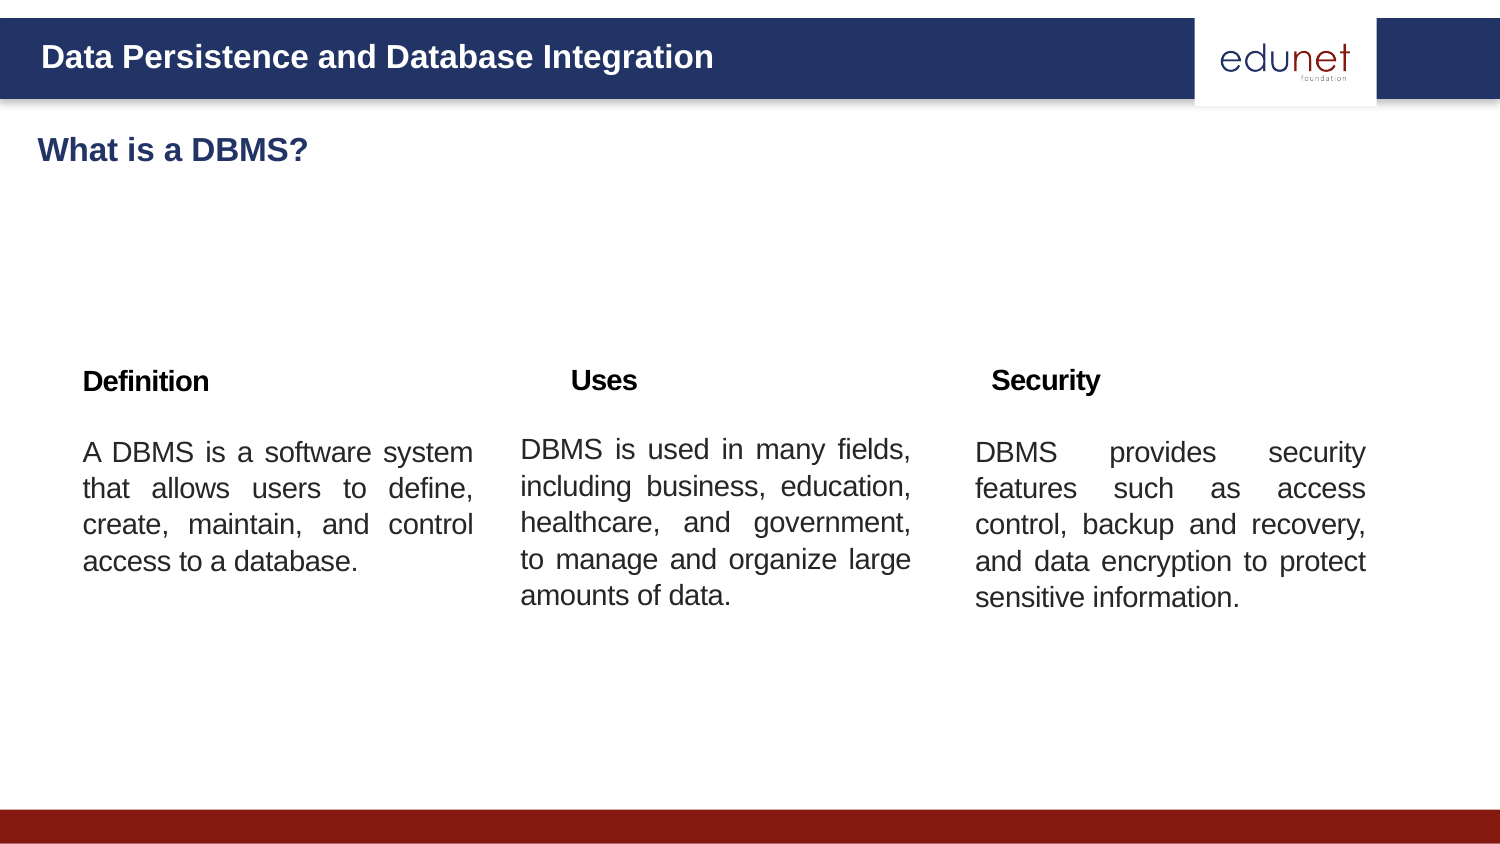

# What is a DBMS?
Uses
Security
Definition
DBMS is used in many fields, including business, education, healthcare, and government, to manage and organize large amounts of data.
DBMS provides security features such as access control, backup and recovery, and data encryption to protect sensitive information.
A DBMS is a software system that allows users to define, create, maintain, and control access to a database.